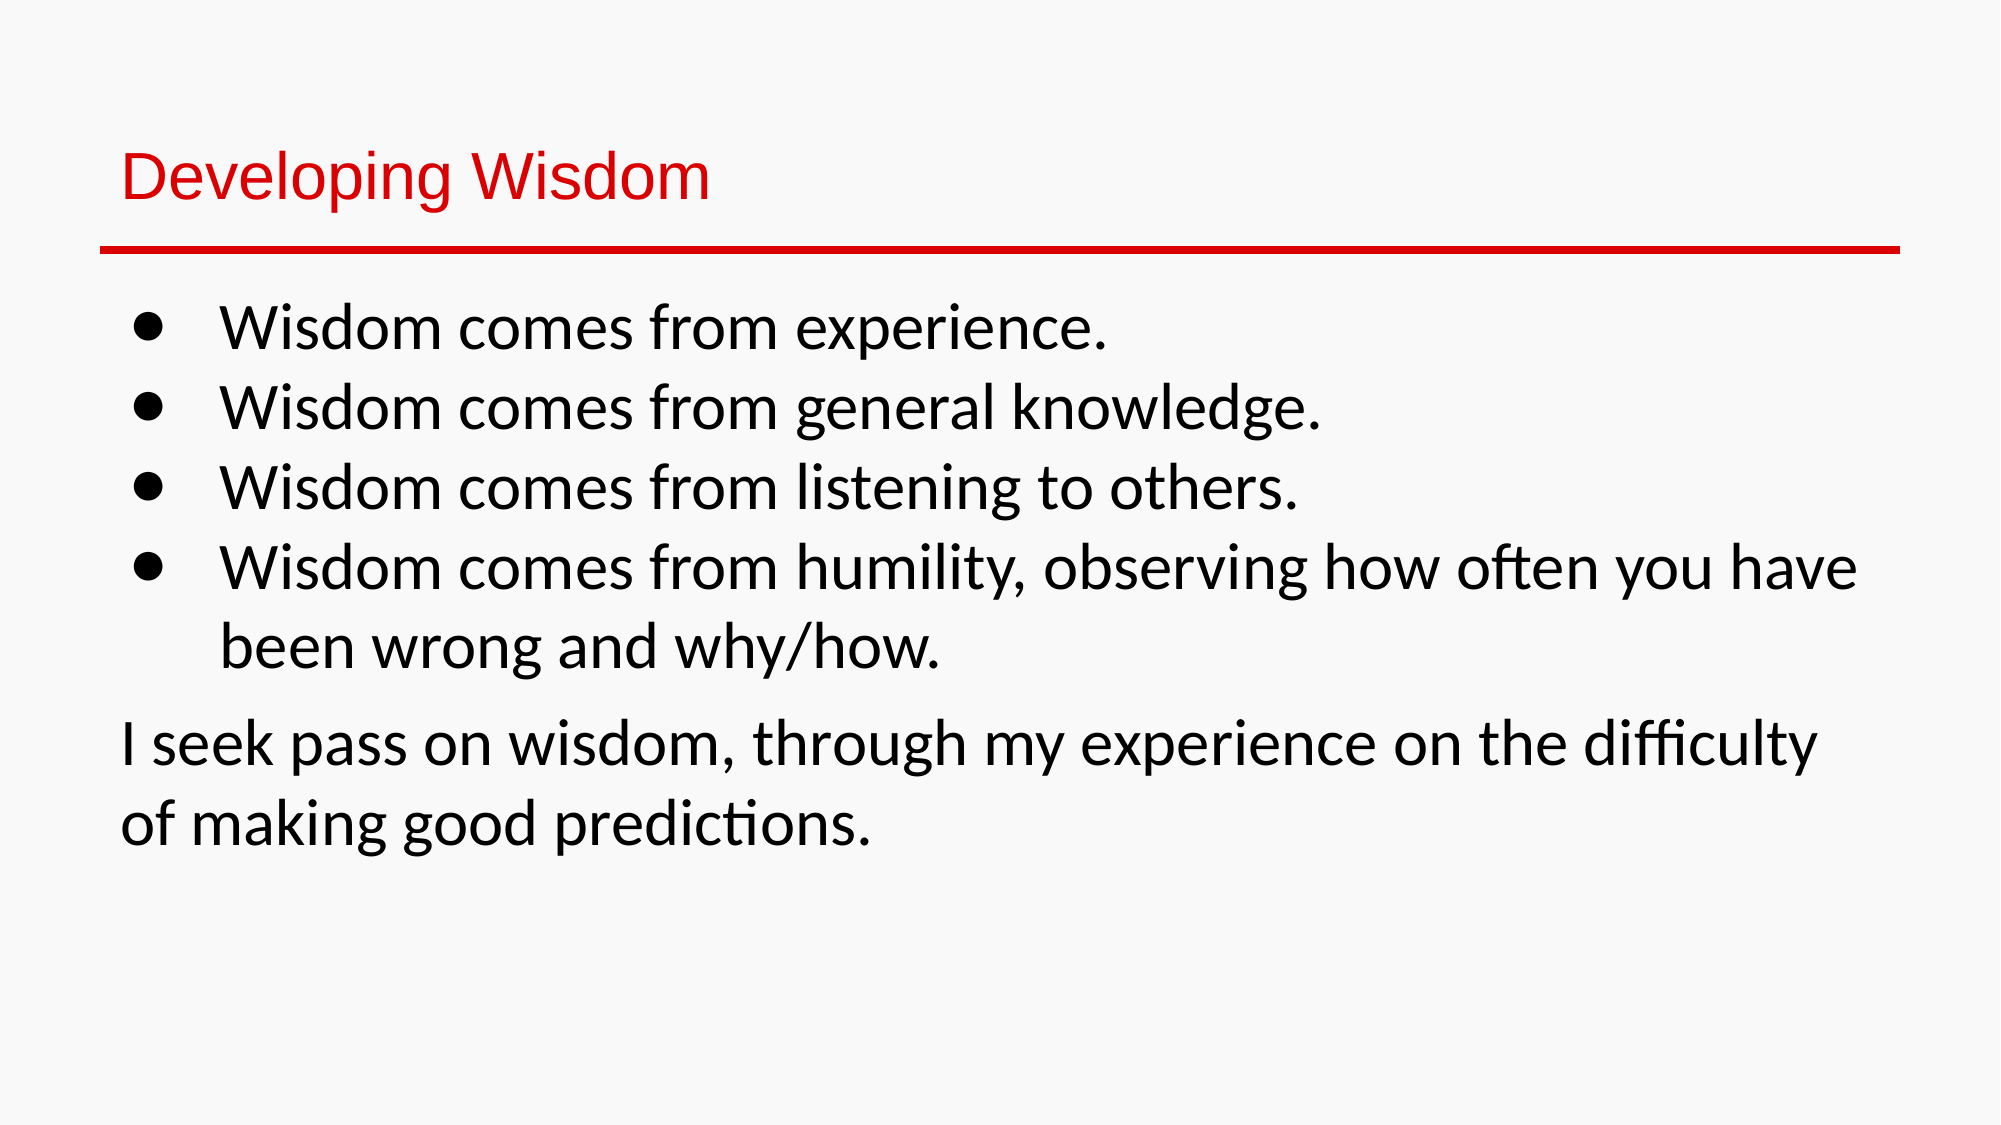

# Developing Wisdom
Wisdom comes from experience.
Wisdom comes from general knowledge.
Wisdom comes from listening to others.
Wisdom comes from humility, observing how often you have been wrong and why/how.
I seek pass on wisdom, through my experience on the difficulty of making good predictions.